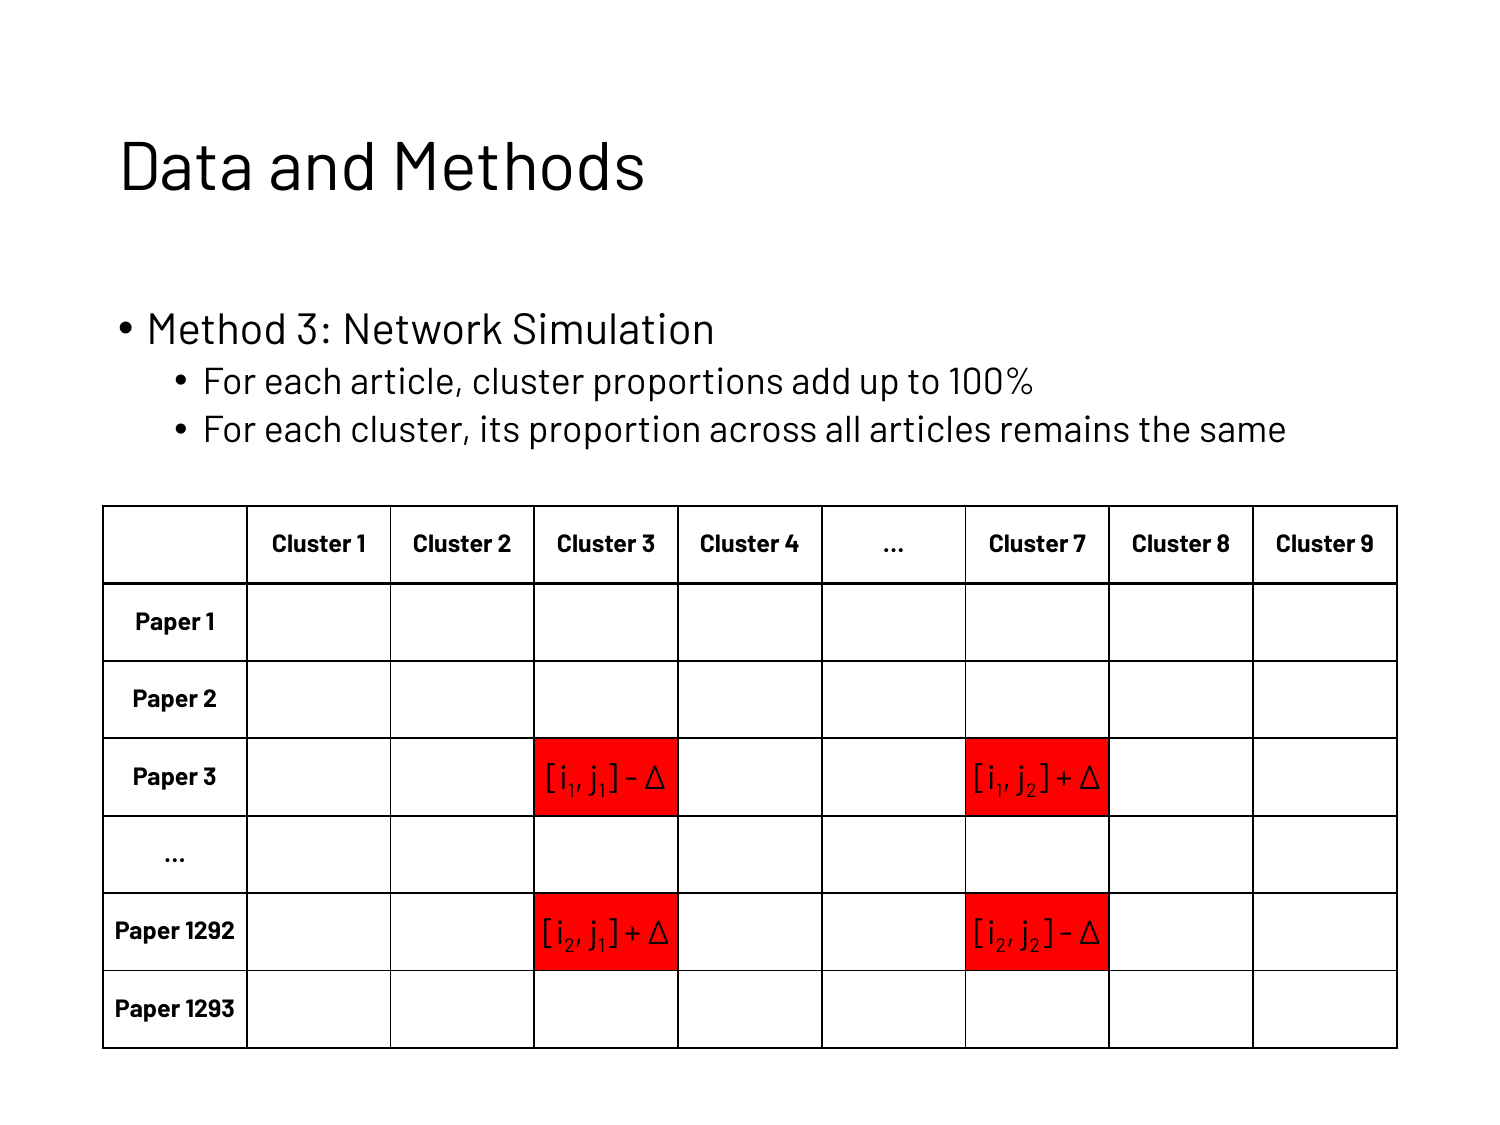

# Data and Methods
Method 3: Network Simulation
For each article, cluster proportions add up to 100%
For each cluster, its proportion across all articles remains the same
|  | Cluster 1 | Cluster 2 | Cluster 3 | Cluster 4 | … | Cluster 7 | Cluster 8 | Cluster 9 |
| --- | --- | --- | --- | --- | --- | --- | --- | --- |
| Paper 1 |  |  |  |  |  |  |  |  |
| Paper 2 |  |  |  |  |  |  |  |  |
| Paper 3 |  |  | [i1, j1] - ∆ |  |  | [i1, j2] + ∆ |  |  |
| … |  |  |  |  |  |  |  |  |
| Paper 1292 |  |  | [i2, j1] + ∆ |  |  | [i2, j2] - ∆ |  |  |
| Paper 1293 |  |  |  |  |  |  |  |  |